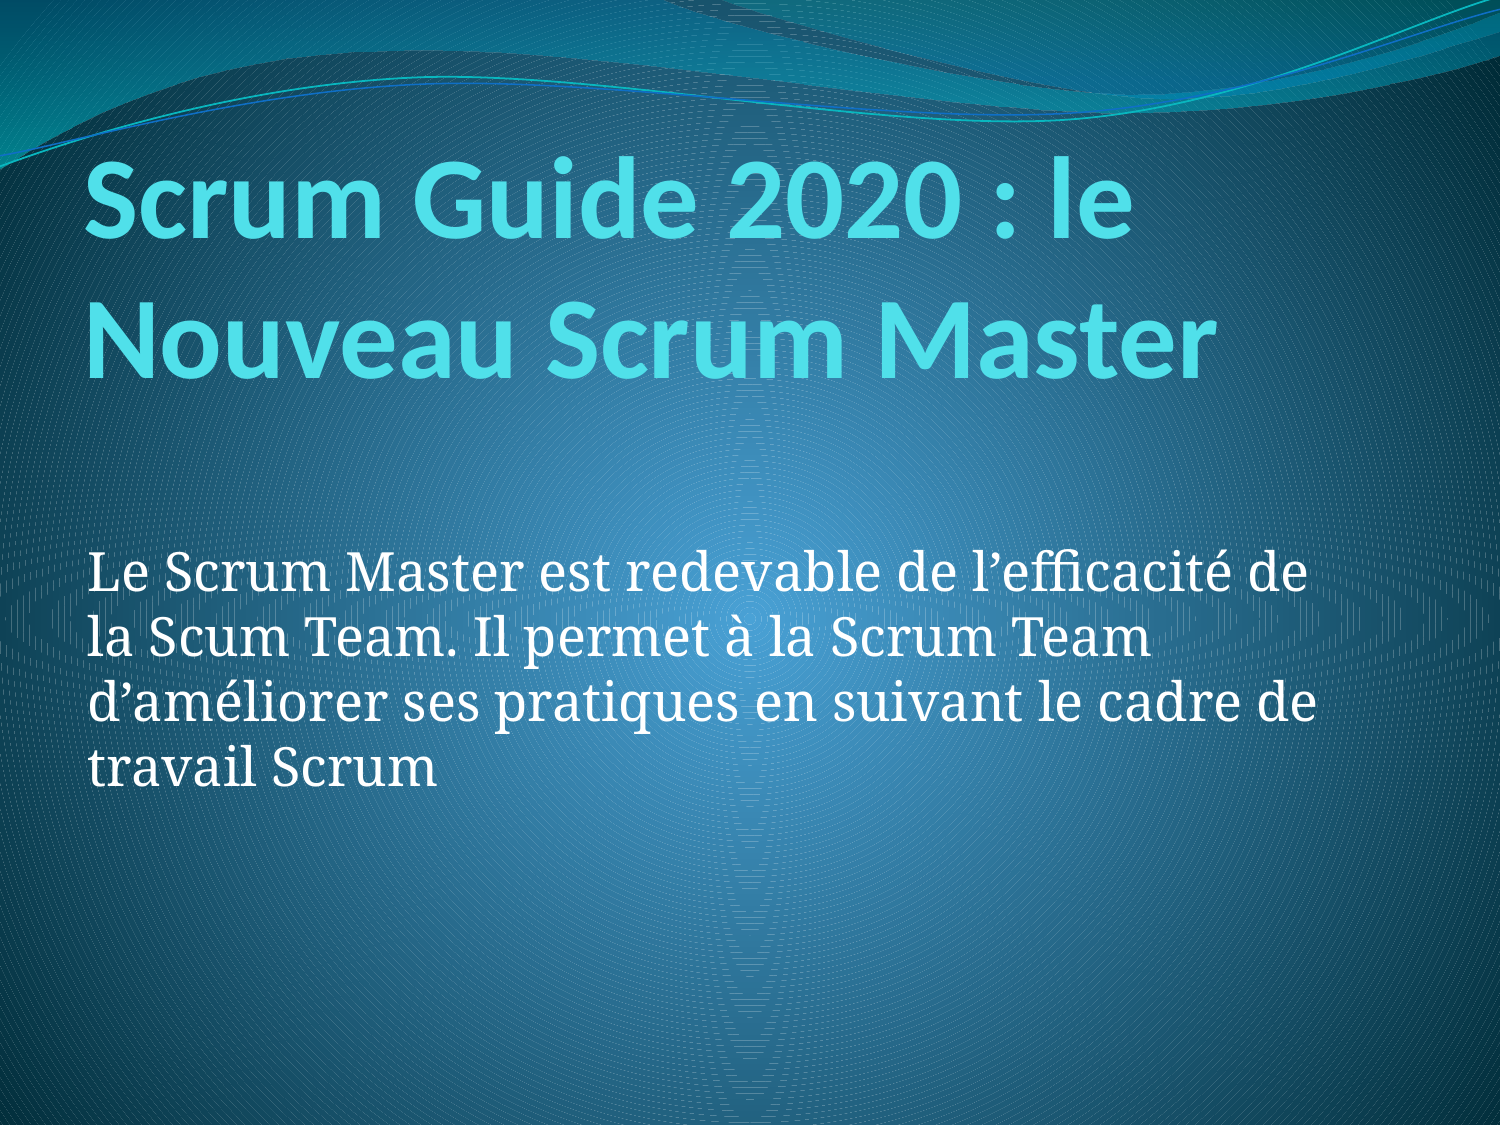

# Scrum Guide 2020 : le Nouveau Scrum Master
Le Scrum Master est redevable de l’efficacité de la Scum Team. Il permet à la Scrum Team d’améliorer ses pratiques en suivant le cadre de travail Scrum